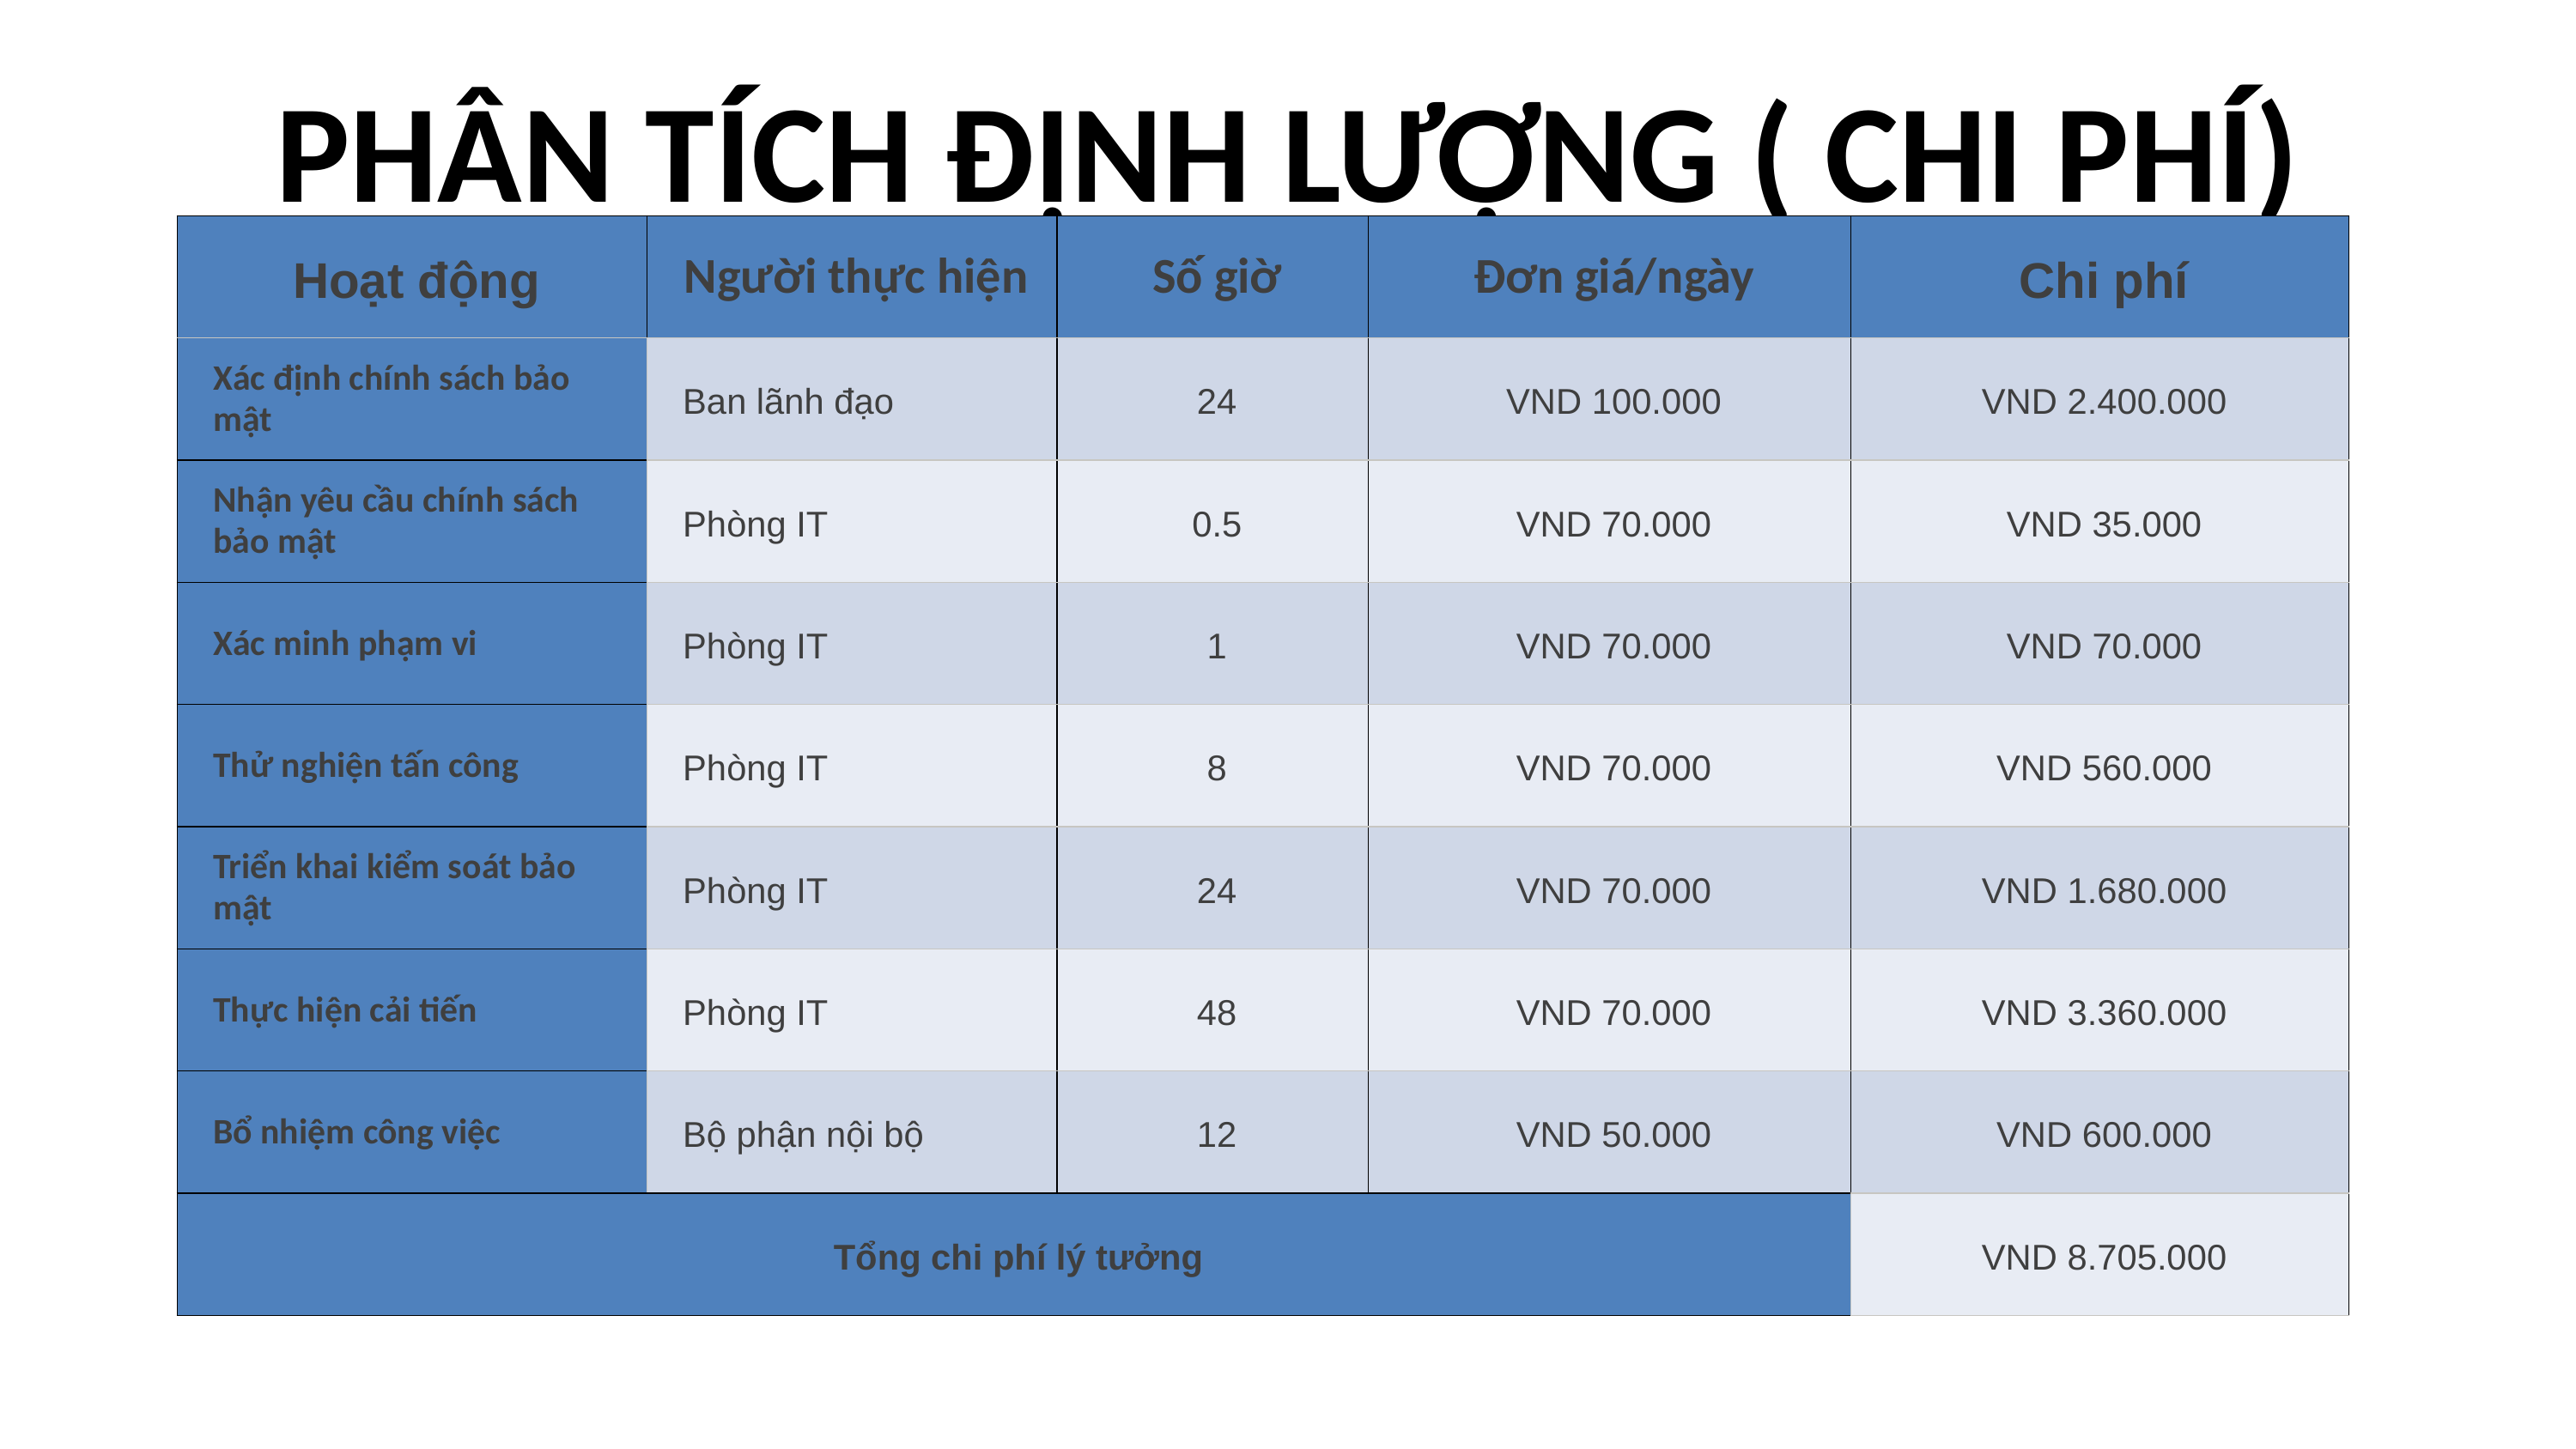

PHÂN TÍCH ĐỊNH LƯỢNG ( CHI PHÍ)
| Hoạt động | Người thực hiện | Số giờ | Đơn giá/ngày | Chi phí |
| --- | --- | --- | --- | --- |
| Xác định chính sách bảo mật | Ban lãnh đạo | 24 | VND 100.000 | VND 2.400.000 |
| Nhận yêu cầu chính sách bảo mật | Phòng IT | 0.5 | VND 70.000 | VND 35.000 |
| Xác minh phạm vi | Phòng IT | 1 | VND 70.000 | VND 70.000 |
| Thử nghiện tấn công | Phòng IT | 8 | VND 70.000 | VND 560.000 |
| Triển khai kiểm soát bảo mật | Phòng IT | 24 | VND 70.000 | VND 1.680.000 |
| Thực hiện cải tiến | Phòng IT | 48 | VND 70.000 | VND 3.360.000 |
| Bổ nhiệm công việc | Bộ phận nội bộ | 12 | VND 50.000 | VND 600.000 |
| Tổng chi phí lý tưởng |  |  |  | VND 8.705.000 |